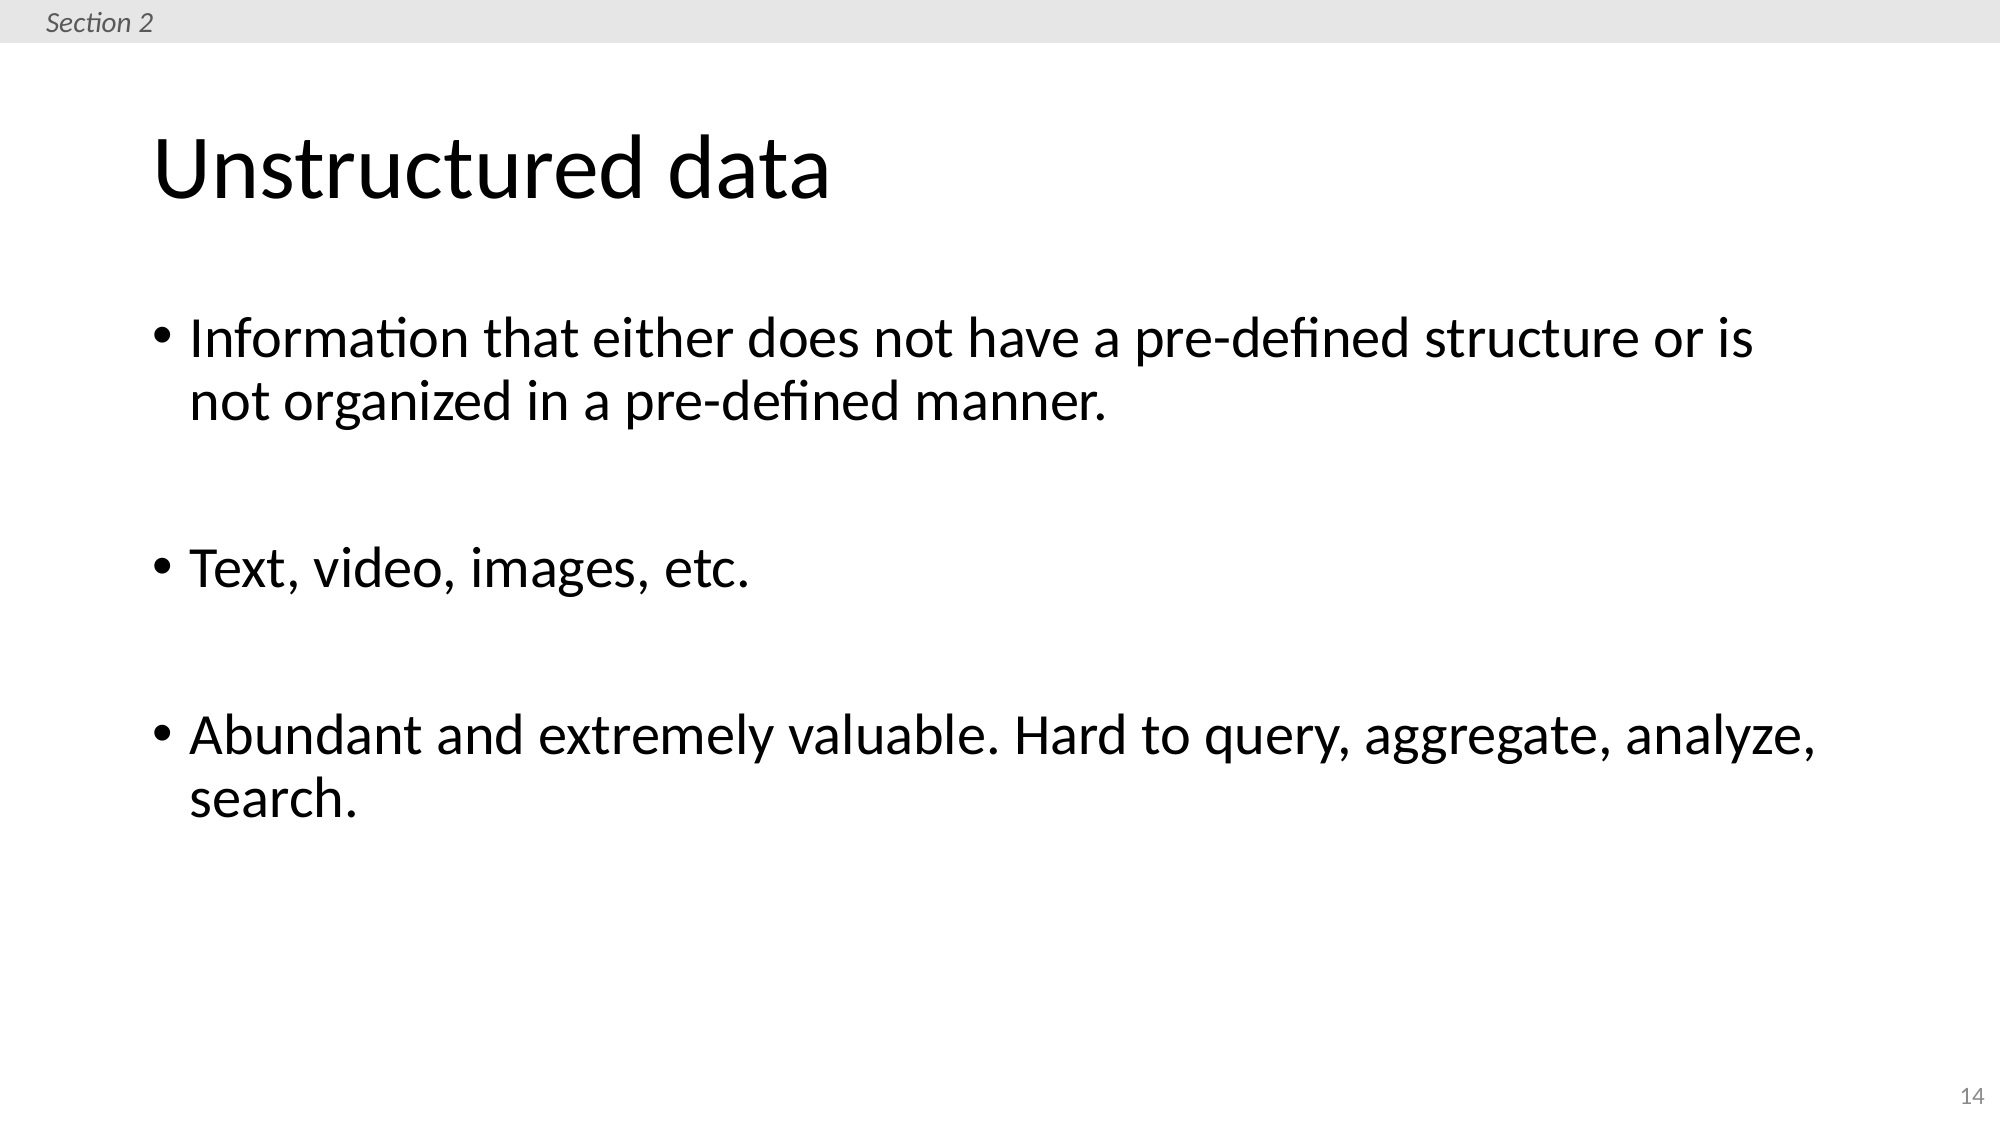

Section 2
# Unstructured data
Information that either does not have a pre-defined structure or is not organized in a pre-defined manner.

Text, video, images, etc.

Abundant and extremely valuable. Hard to query, aggregate, analyze, search.
14